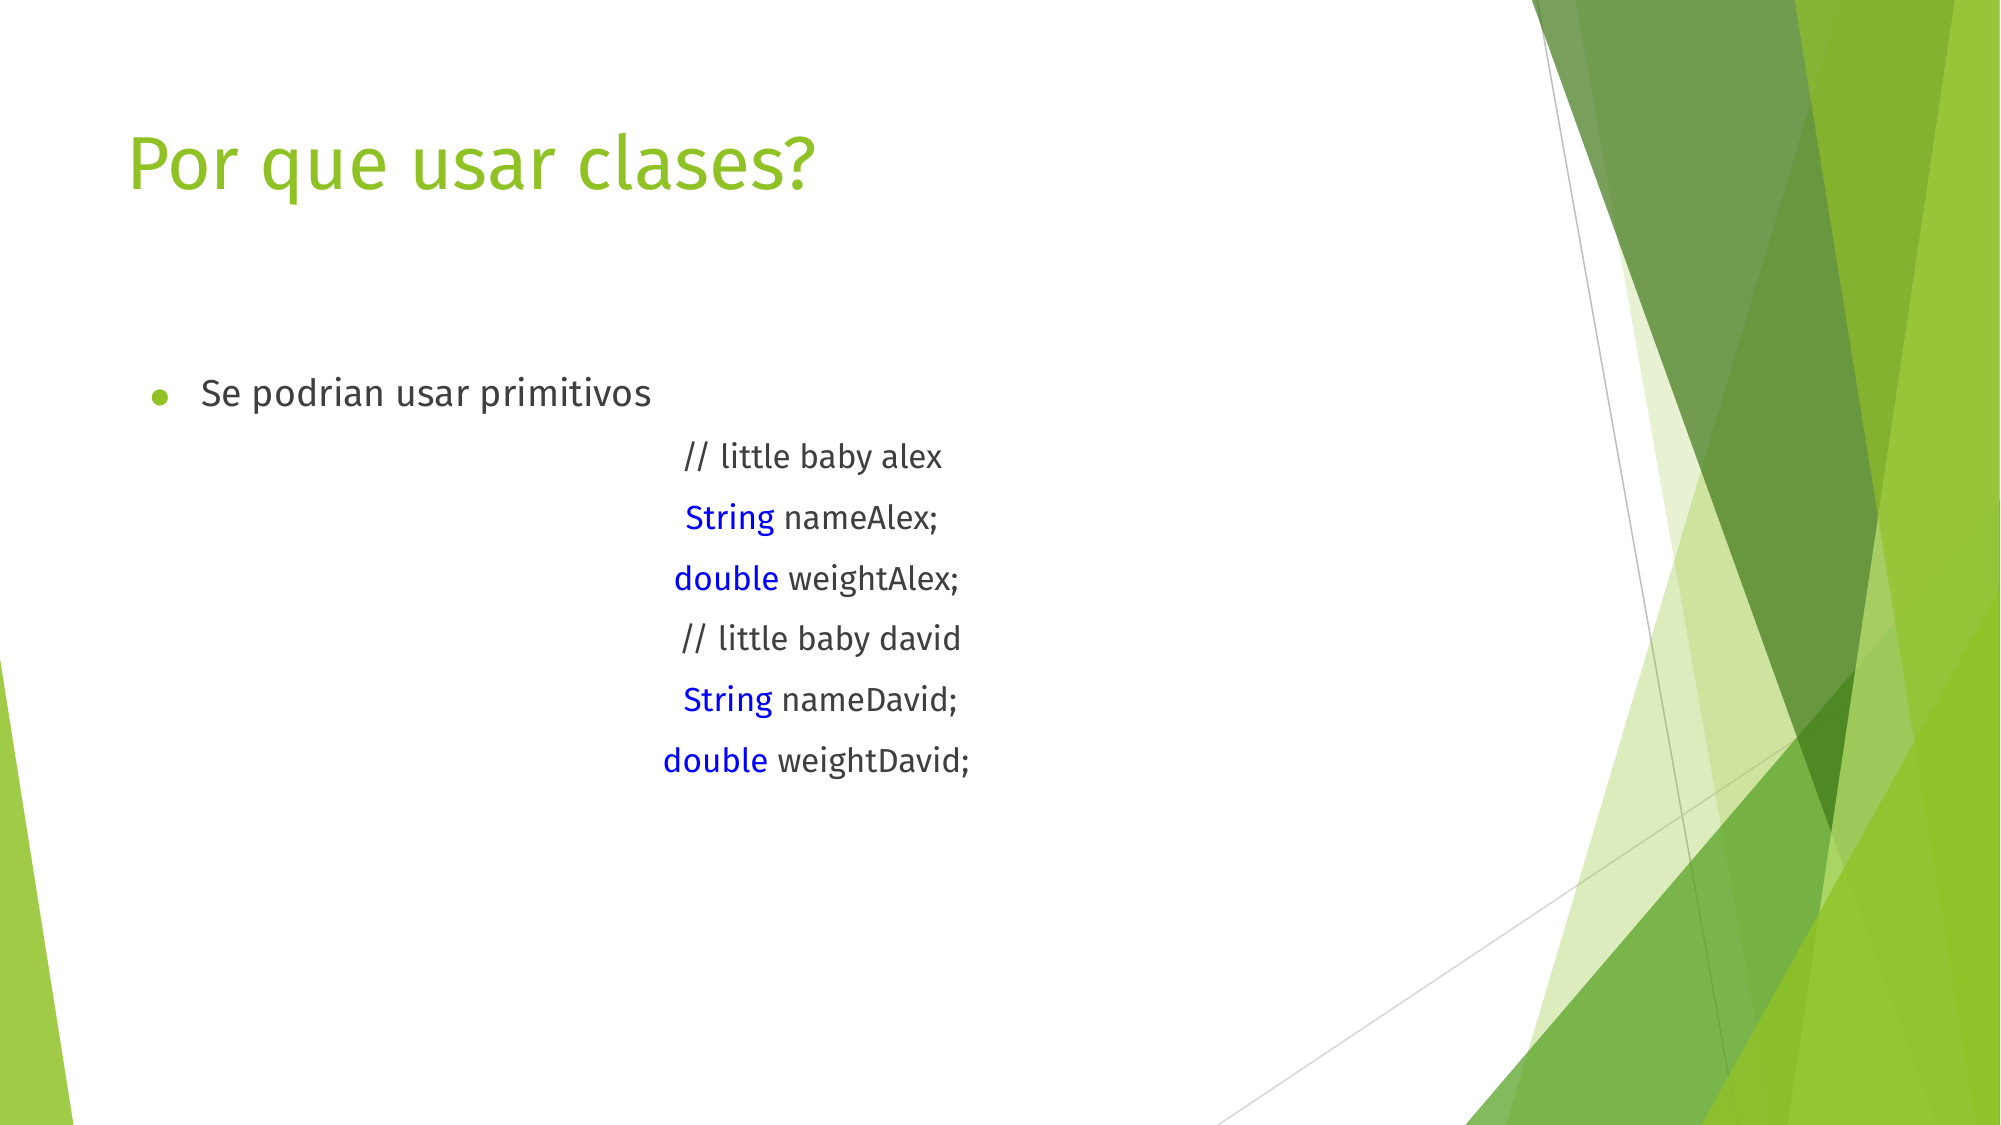

# Por que usar clases?
Se podrian usar primitivos
// little baby alex
String nameAlex;
double weightAlex;
 // little baby david
 String nameDavid;
 double weightDavid;